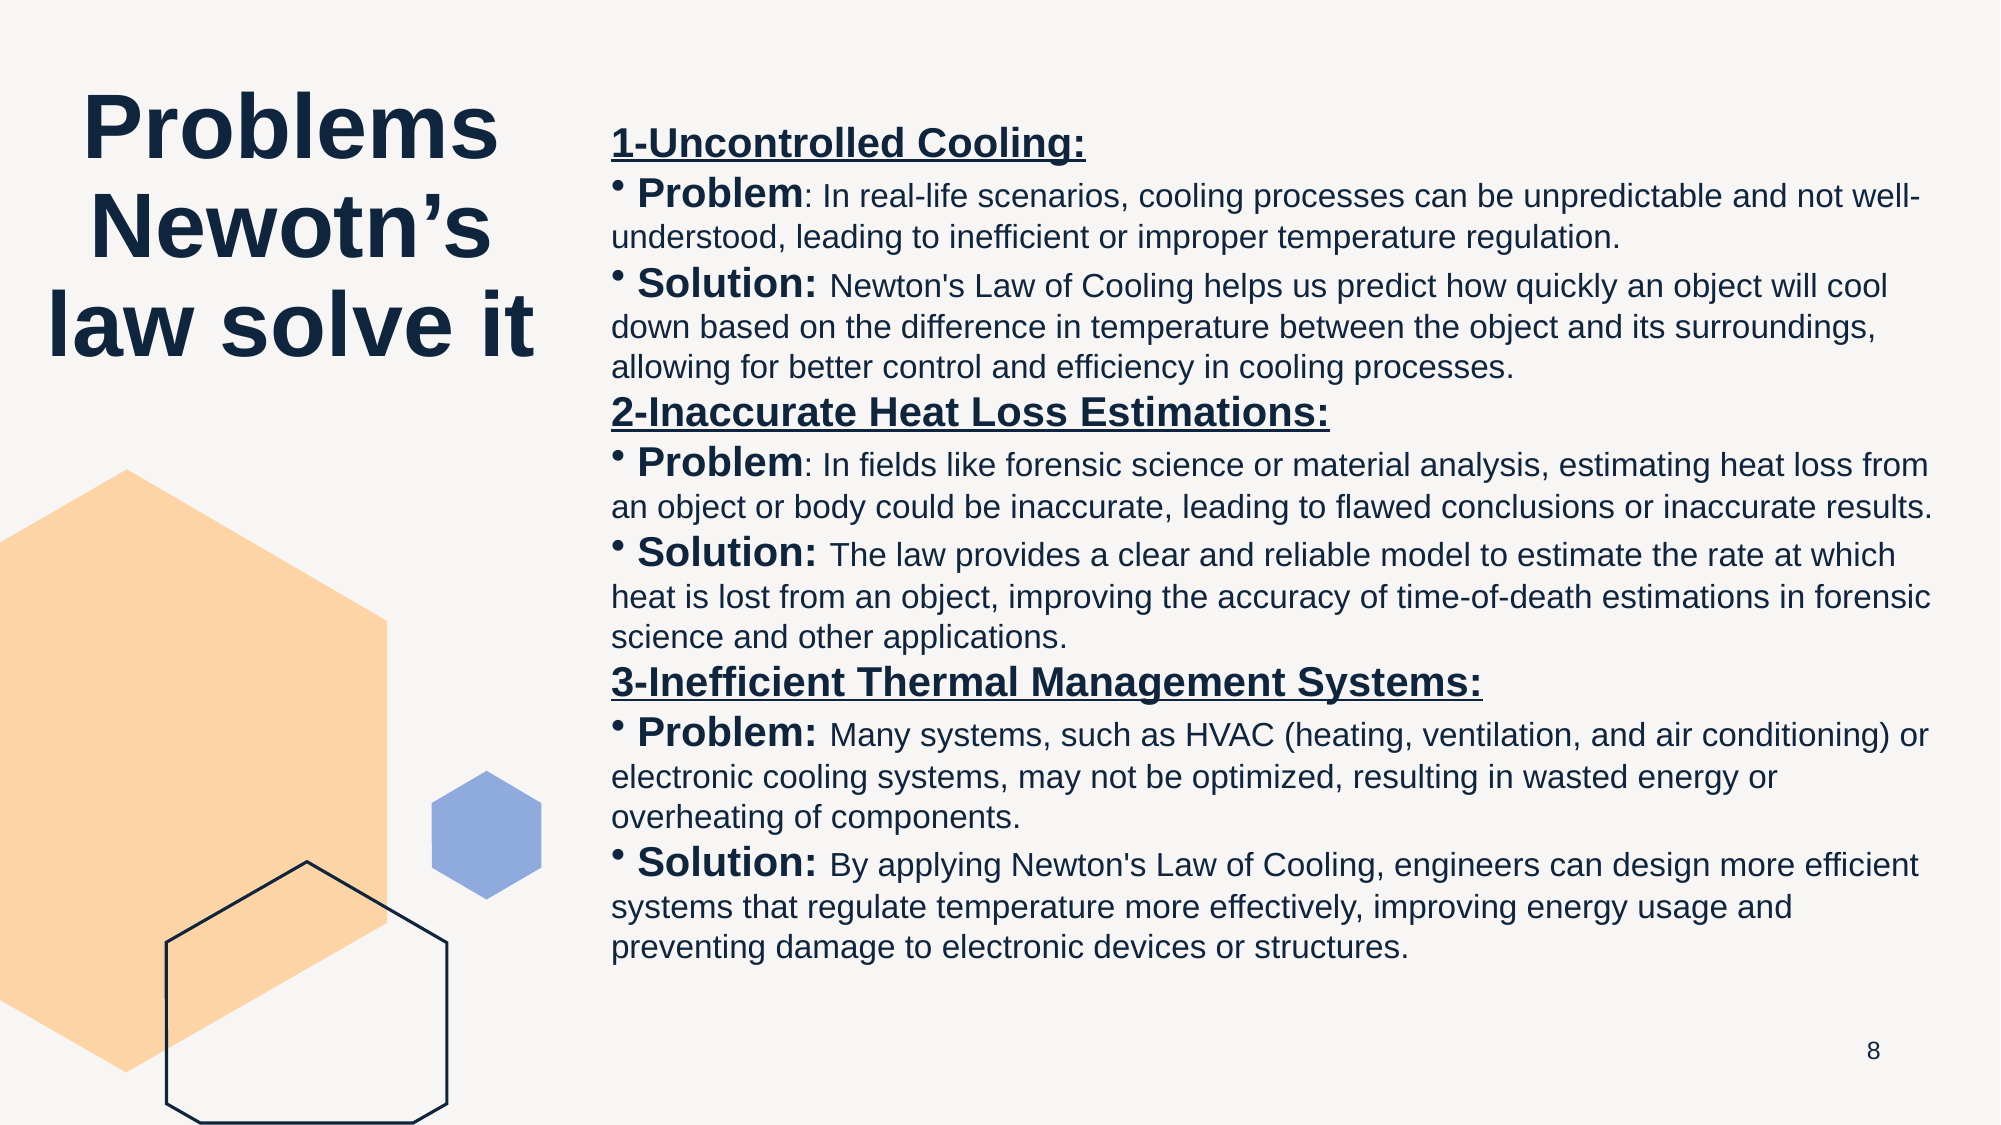

# Problems Newotn’s law solve it
1-Uncontrolled Cooling:
 Problem: In real-life scenarios, cooling processes can be unpredictable and not well-understood, leading to inefficient or improper temperature regulation.
 Solution: Newton's Law of Cooling helps us predict how quickly an object will cool down based on the difference in temperature between the object and its surroundings, allowing for better control and efficiency in cooling processes.
2-Inaccurate Heat Loss Estimations:
 Problem: In fields like forensic science or material analysis, estimating heat loss from an object or body could be inaccurate, leading to flawed conclusions or inaccurate results.
 Solution: The law provides a clear and reliable model to estimate the rate at which heat is lost from an object, improving the accuracy of time-of-death estimations in forensic science and other applications.
3-Inefficient Thermal Management Systems:
 Problem: Many systems, such as HVAC (heating, ventilation, and air conditioning) or electronic cooling systems, may not be optimized, resulting in wasted energy or overheating of components.
 Solution: By applying Newton's Law of Cooling, engineers can design more efficient systems that regulate temperature more effectively, improving energy usage and preventing damage to electronic devices or structures.

8